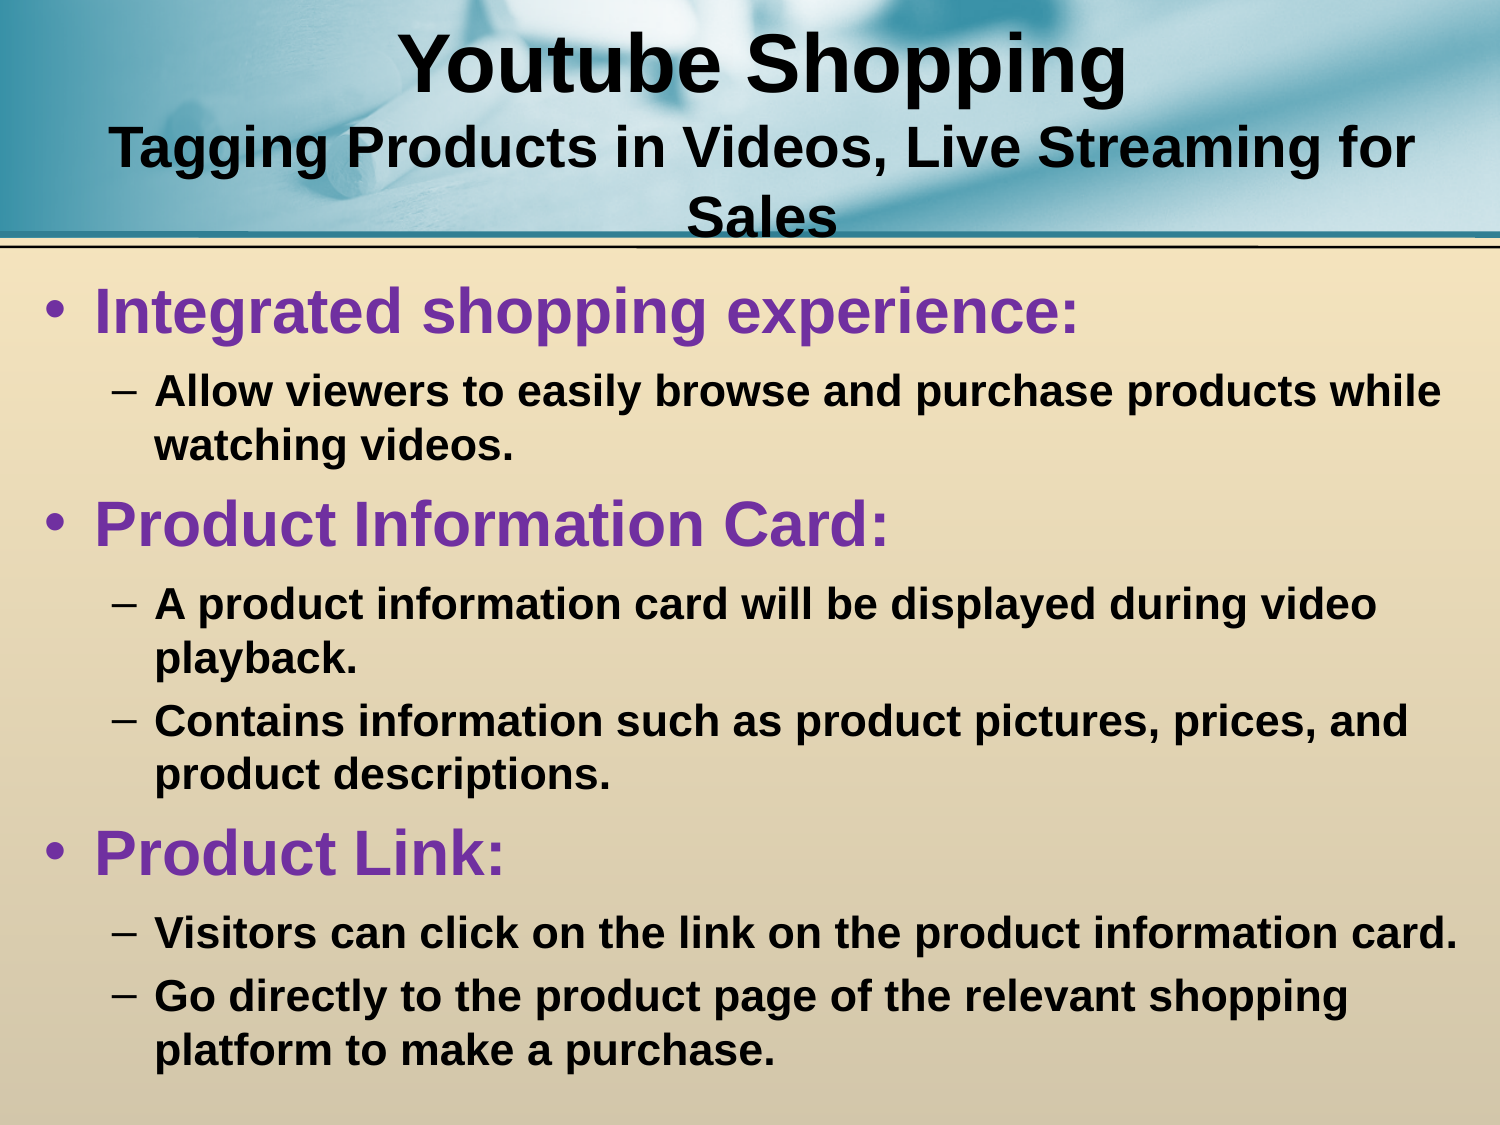

# Youtube Shopping Tagging Products in Videos, Live Streaming for Sales
Integrated shopping experience:
Allow viewers to easily browse and purchase products while watching videos.
Product Information Card:
A product information card will be displayed during video playback.
Contains information such as product pictures, prices, and product descriptions.
Product Link:
Visitors can click on the link on the product information card.
Go directly to the product page of the relevant shopping platform to make a purchase.